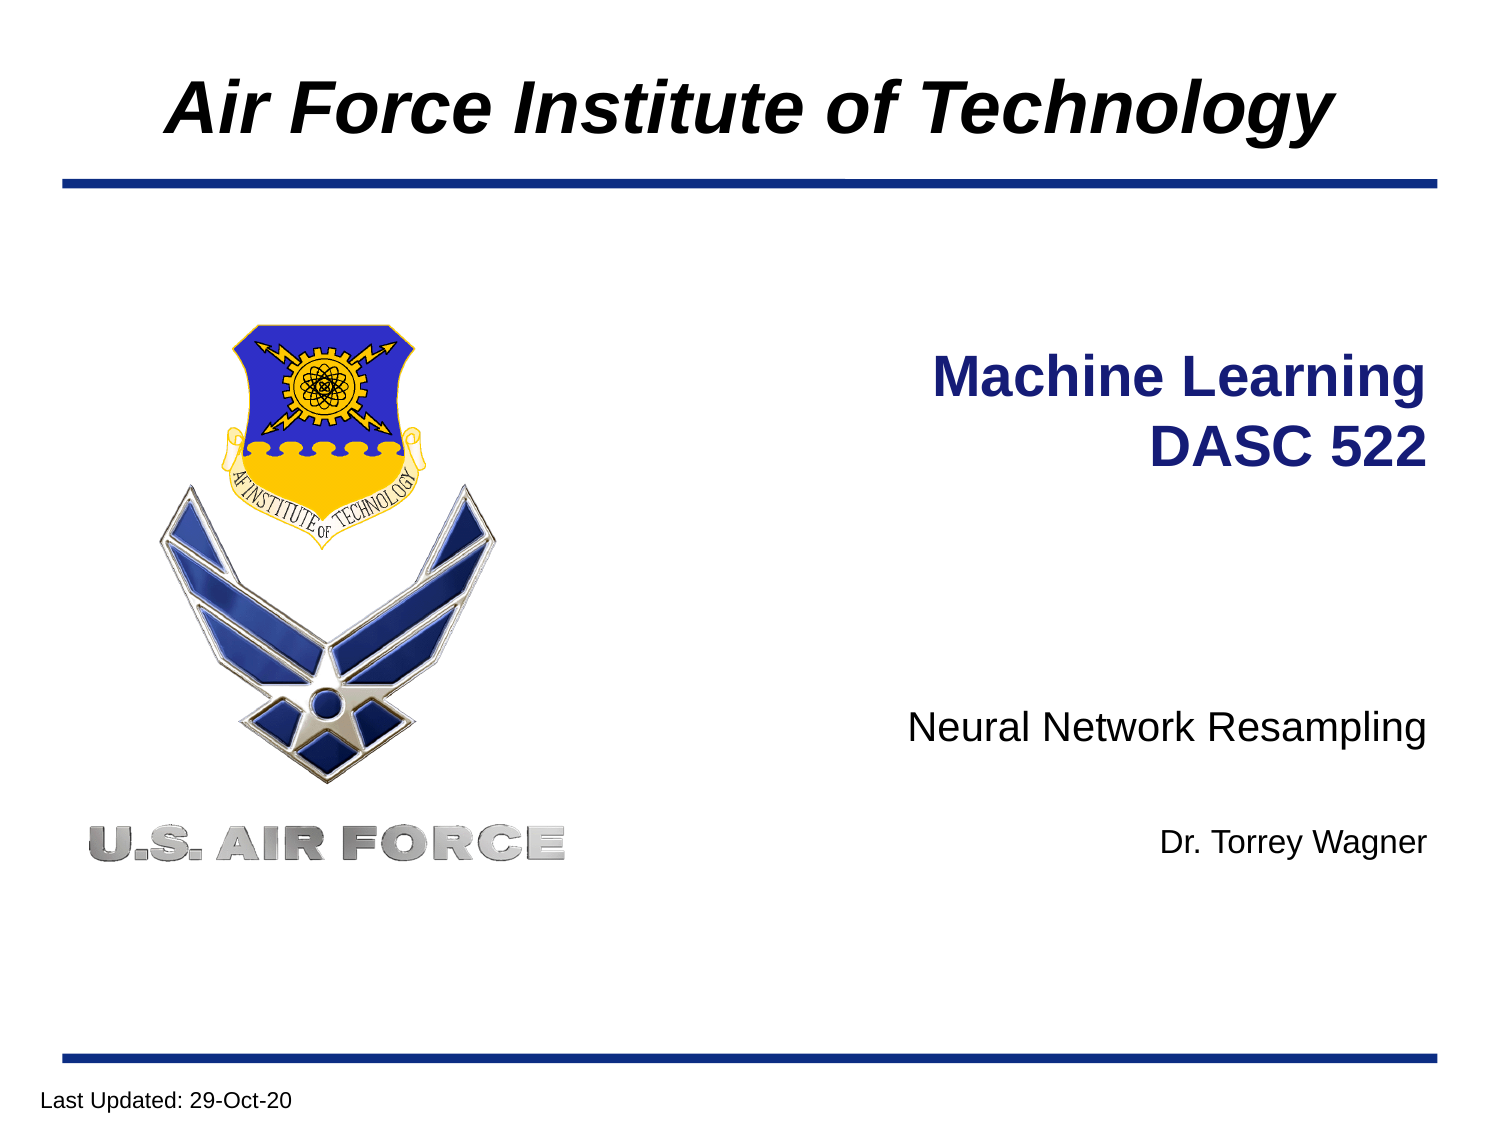

# Machine Learning DASC 522

Neural Network Resampling

Dr. Torrey Wagner